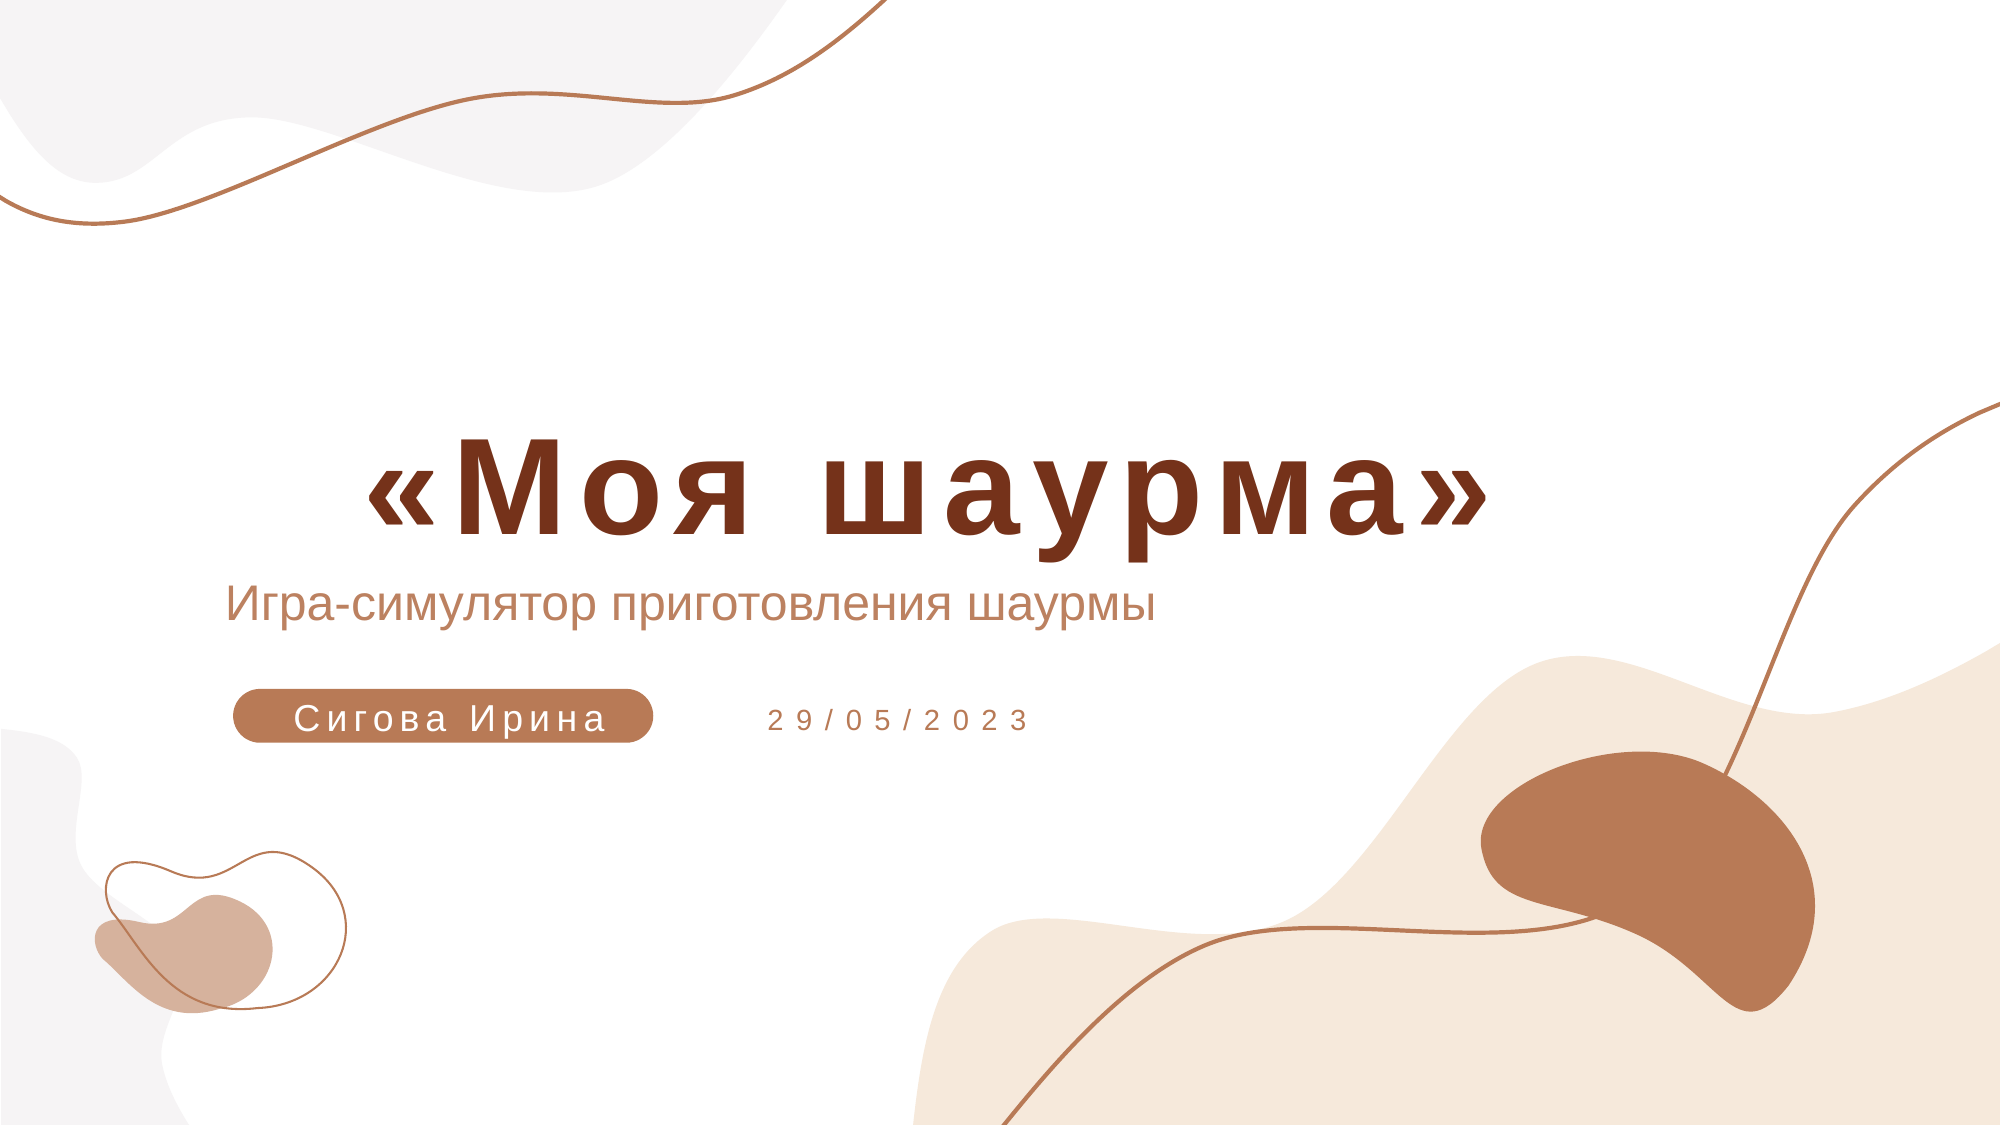

«Моя шаурма»

Сигова Ирина

29/05/2023

Игра-симулятор приготовления шаурмы